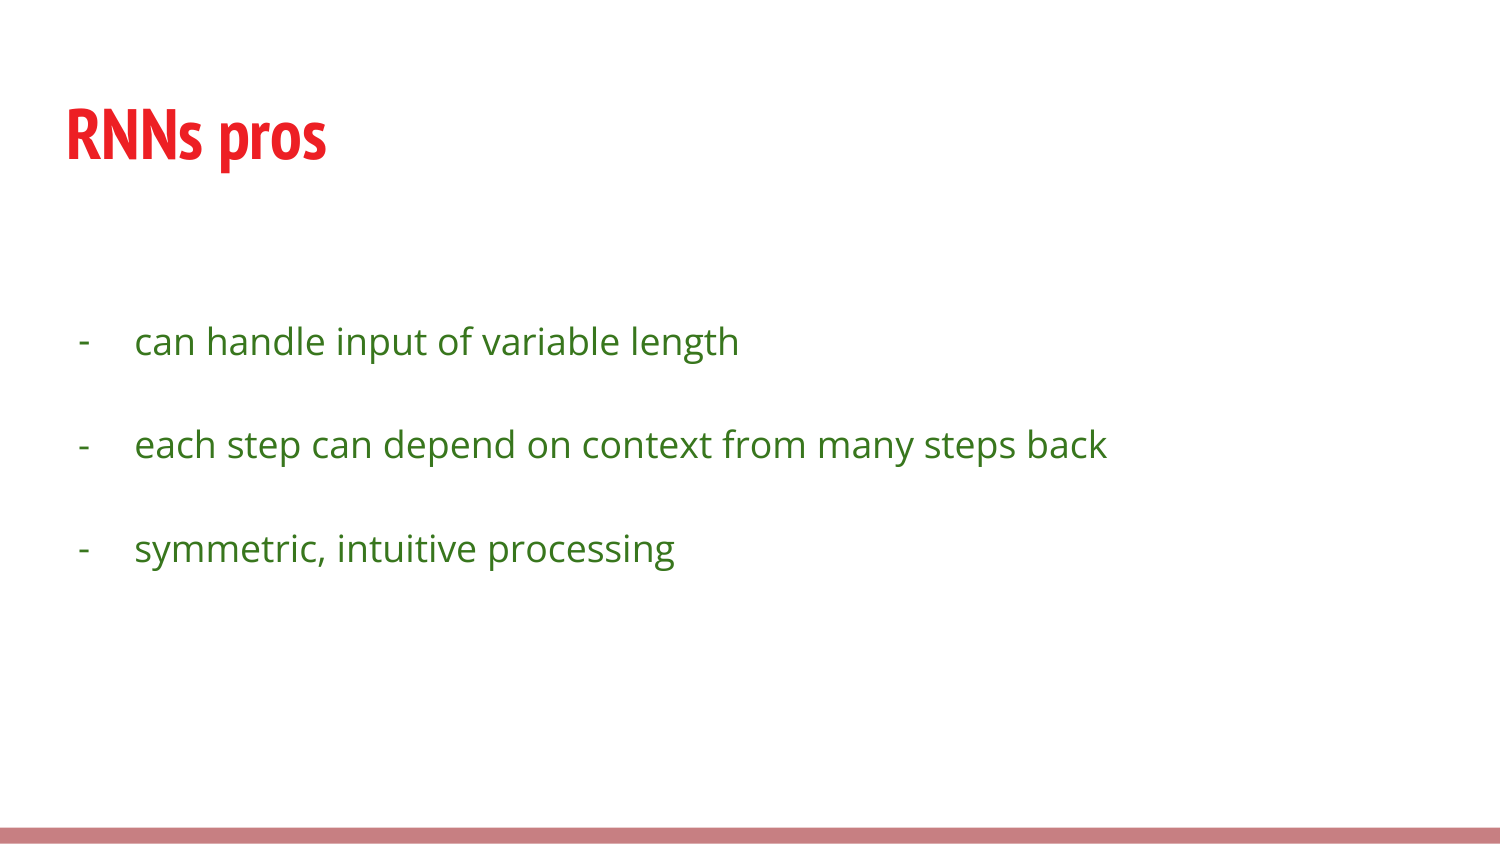

# RNNs pros

can handle input of variable length

each step can depend on context from many steps back

symmetric, intuitive processing